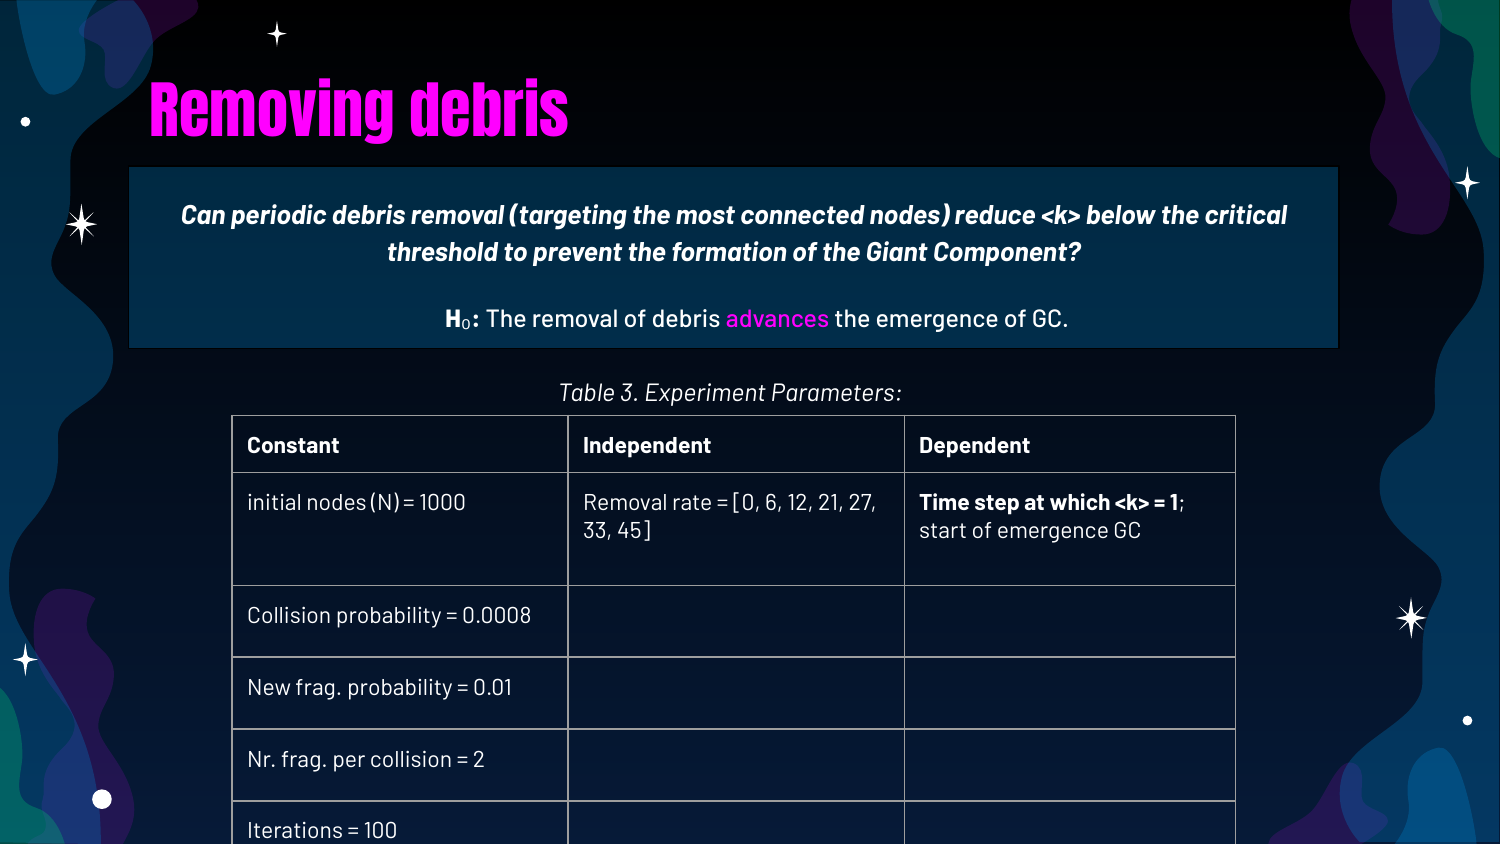

# Removing debris

Can periodic debris removal (targeting the most connected nodes) reduce <k> below the critical threshold to prevent the formation of the Giant Component?

H₀: The removal of debris advances the emergence of GC.
Table 3. Experiment Parameters:
| Constant | Independent | Dependent |
| --- | --- | --- |
| initial nodes (N) = 1000 | Removal rate = [0, 6, 12, 21, 27, 33, 45] | Time step at which <k> = 1; start of emergence GC |
| Collision probability = 0.0008 |  |  |
| New frag. probability = 0.01 |  |  |
| Nr. frag. per collision = 2 |  |  |
| Iterations = 100 |  |  |